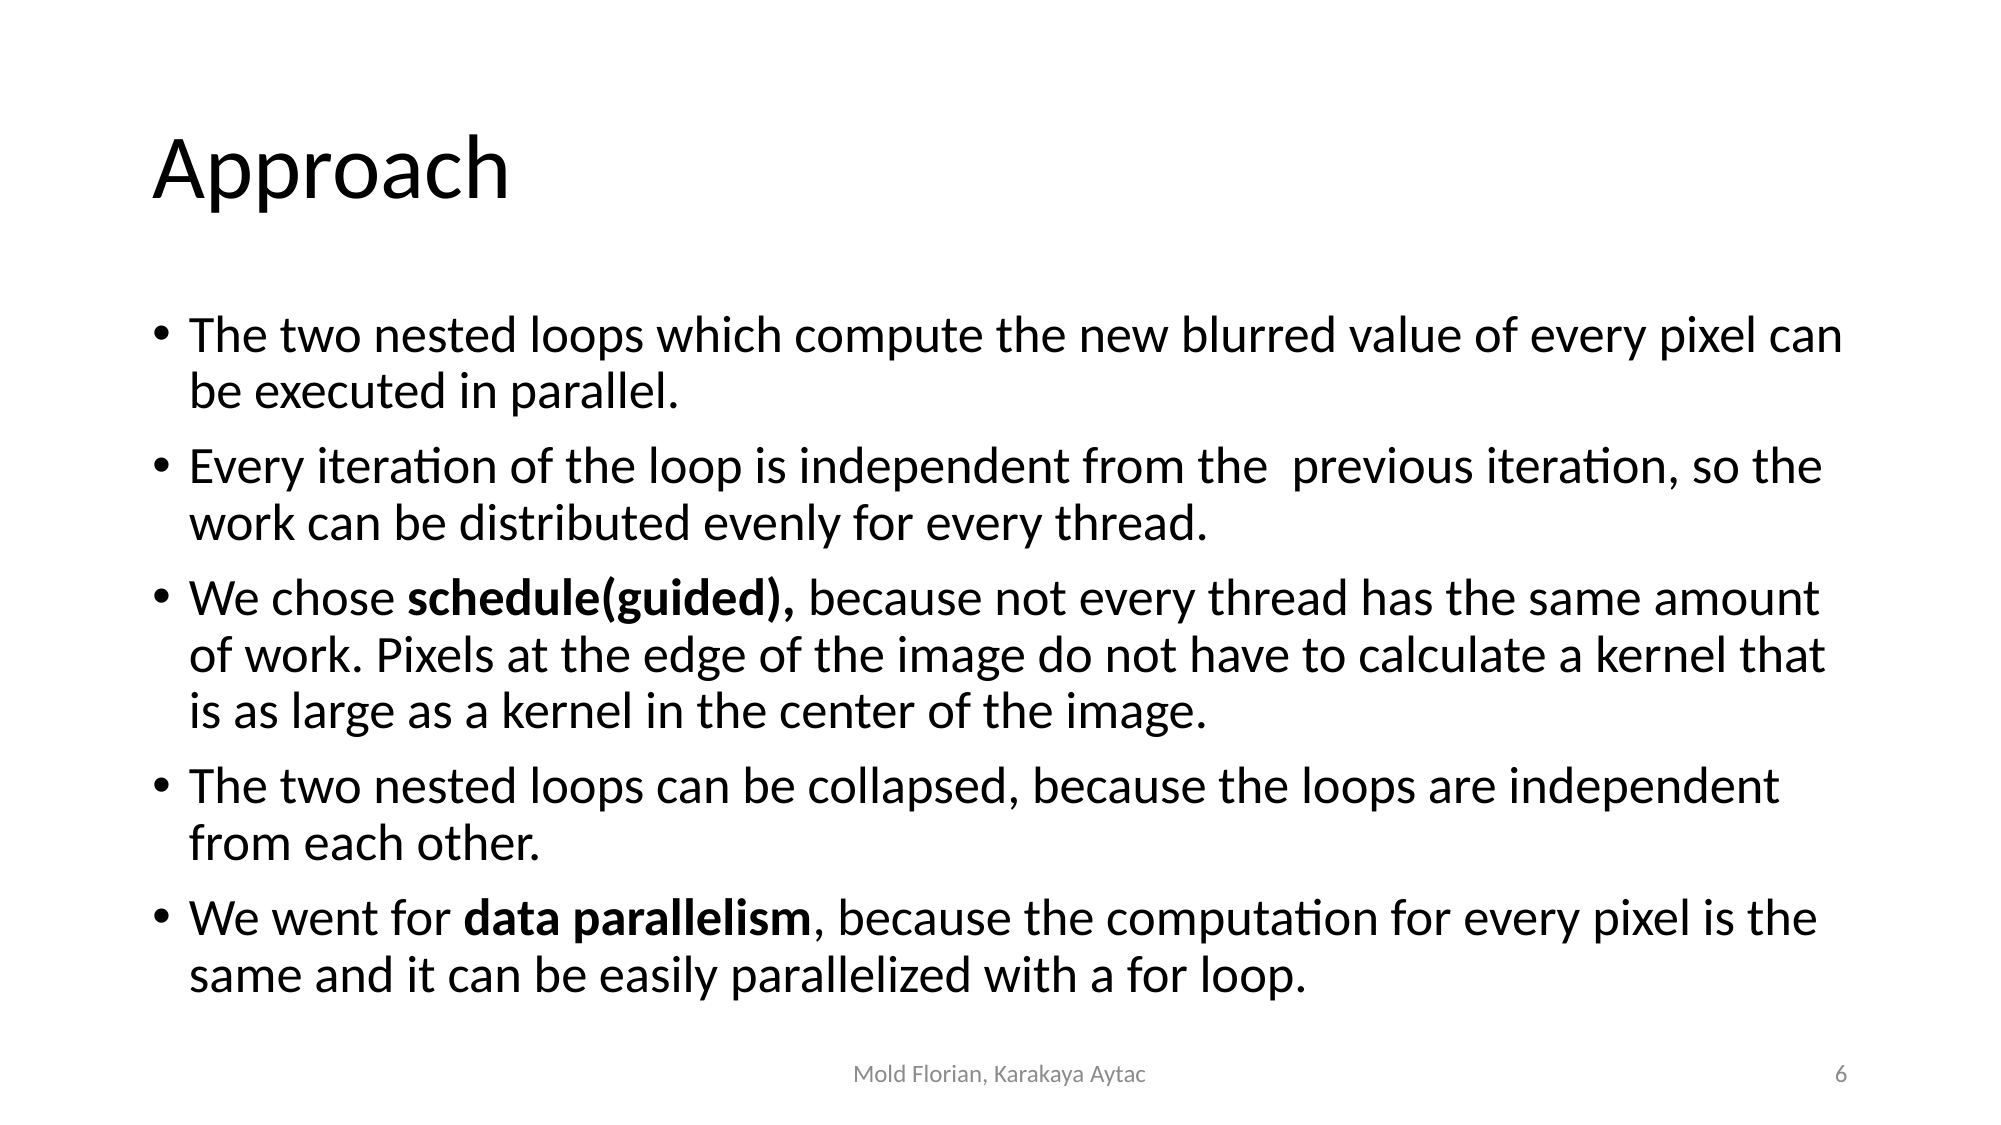

# Approach
The two nested loops which compute the new blurred value of every pixel can be executed in parallel.
Every iteration of the loop is independent from the  previous iteration, so the work can be distributed evenly for every thread.
We chose schedule(guided), because not every thread has the same amount of work. Pixels at the edge of the image do not have to calculate a kernel that is as large as a kernel in the center of the image.
The two nested loops can be collapsed, because the loops are independent from each other.
We went for data parallelism, because the computation for every pixel is the same and it can be easily parallelized with a for loop.
Mold Florian, Karakaya Aytac
6